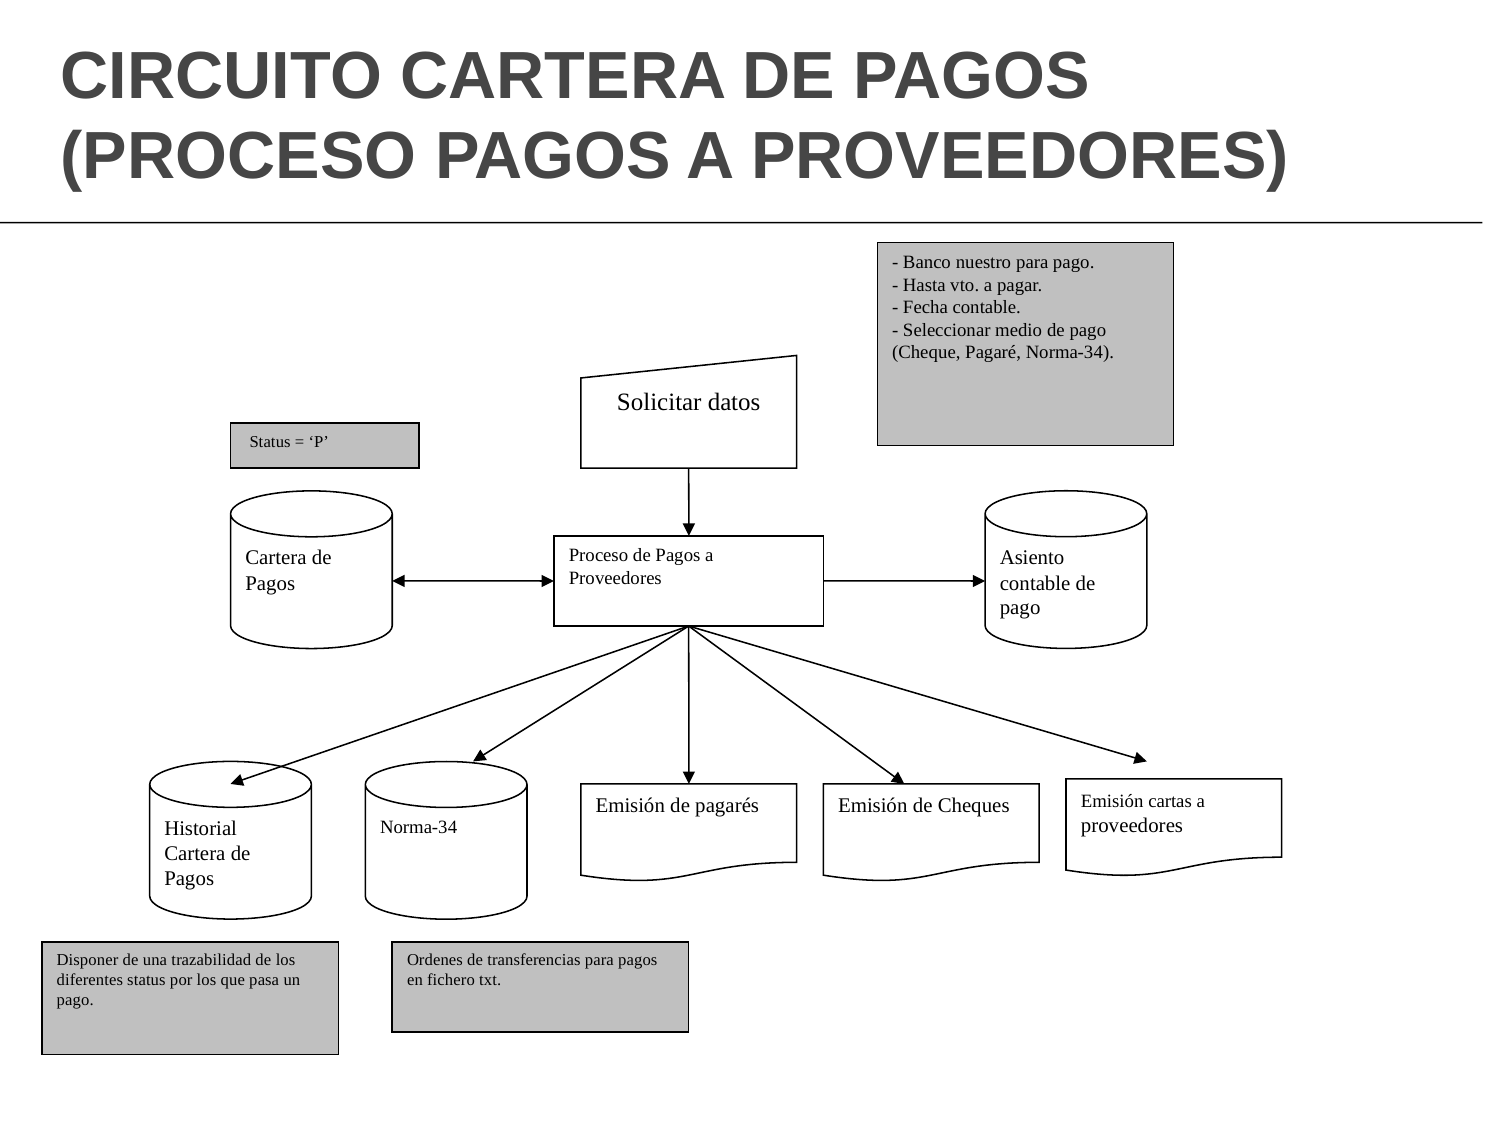

CIRCUITO CARTERA DE PAGOS
(PROCESO PAGOS A PROVEEDORES)

- Banco nuestro para pago.
- Hasta vto. a pagar.
- Fecha contable.
- Seleccionar medio de pago (Cheque, Pagaré, Norma-34).
Solicitar datos
 Status = ‘P’

Asiento contable de pago
Cartera de Pagos
Proceso de Pagos a Proveedores

Historial Cartera de Pagos
Norma-34
Emisión cartas a proveedores
Emisión de pagarés
Emisión de Cheques
Disponer de una trazabilidad de los diferentes status por los que pasa un pago.

Ordenes de transferencias para pagos en fichero txt.